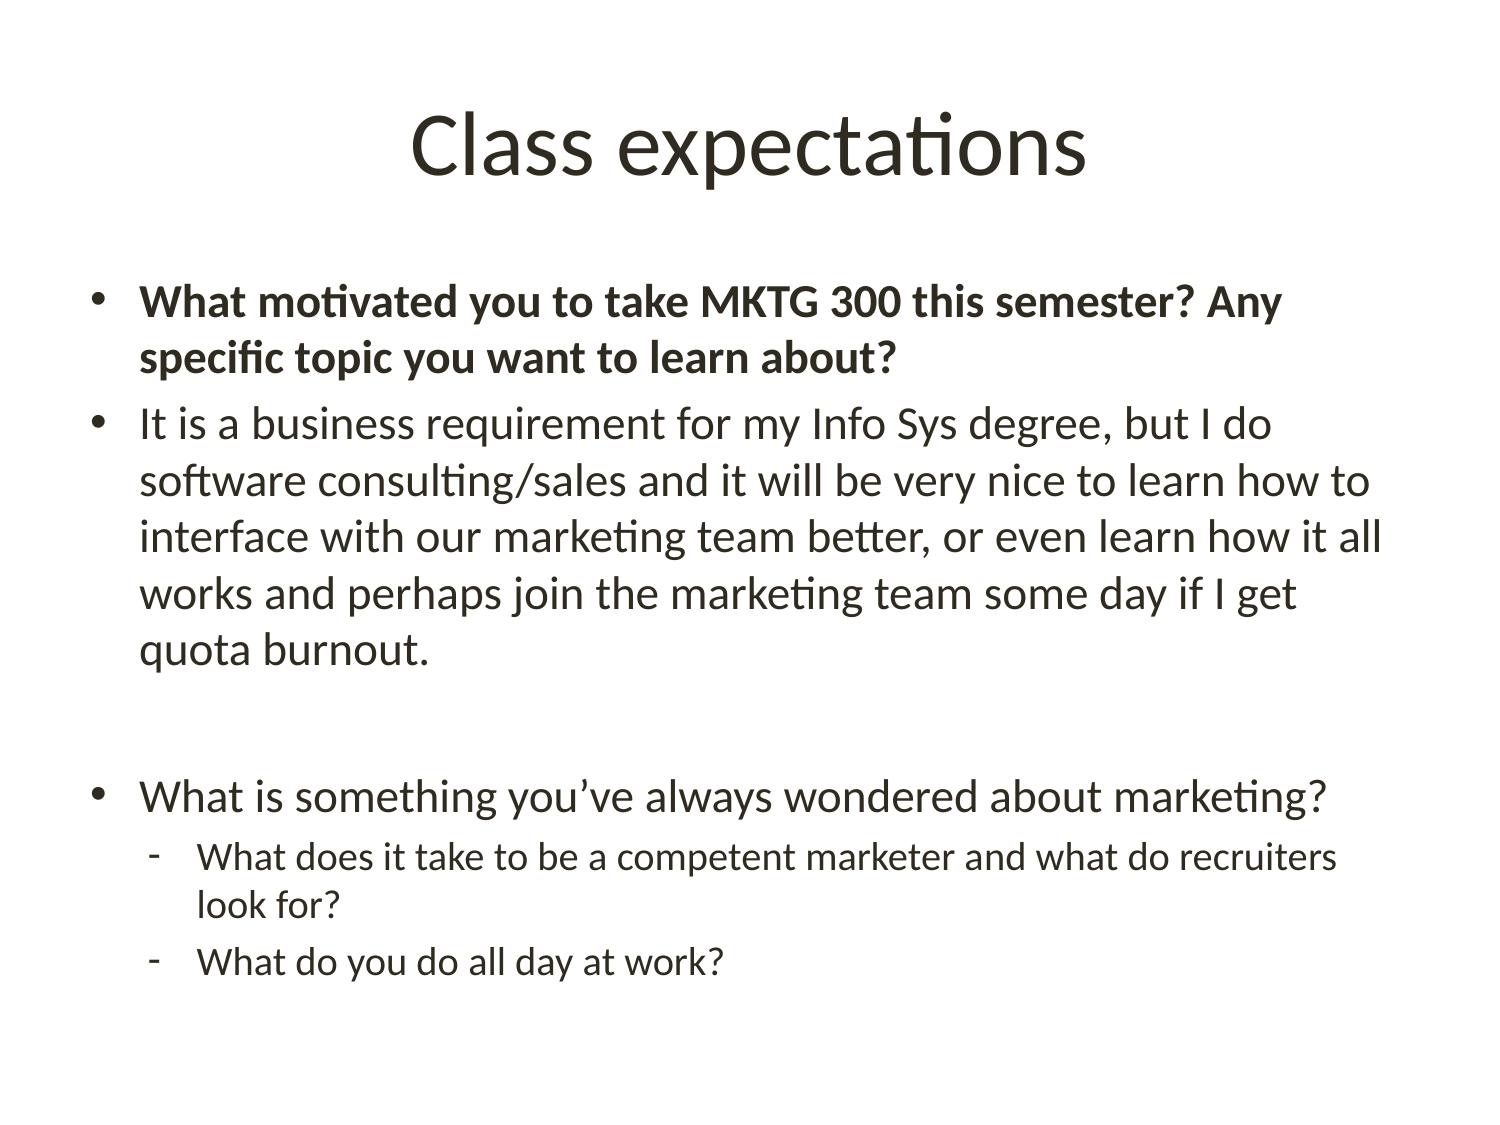

# Class expectations
What motivated you to take MKTG 300 this semester? Any specific topic you want to learn about?
It is a business requirement for my Info Sys degree, but I do software consulting/sales and it will be very nice to learn how to interface with our marketing team better, or even learn how it all works and perhaps join the marketing team some day if I get quota burnout.

What is something you’ve always wondered about marketing?
What does it take to be a competent marketer and what do recruiters look for?
What do you do all day at work?